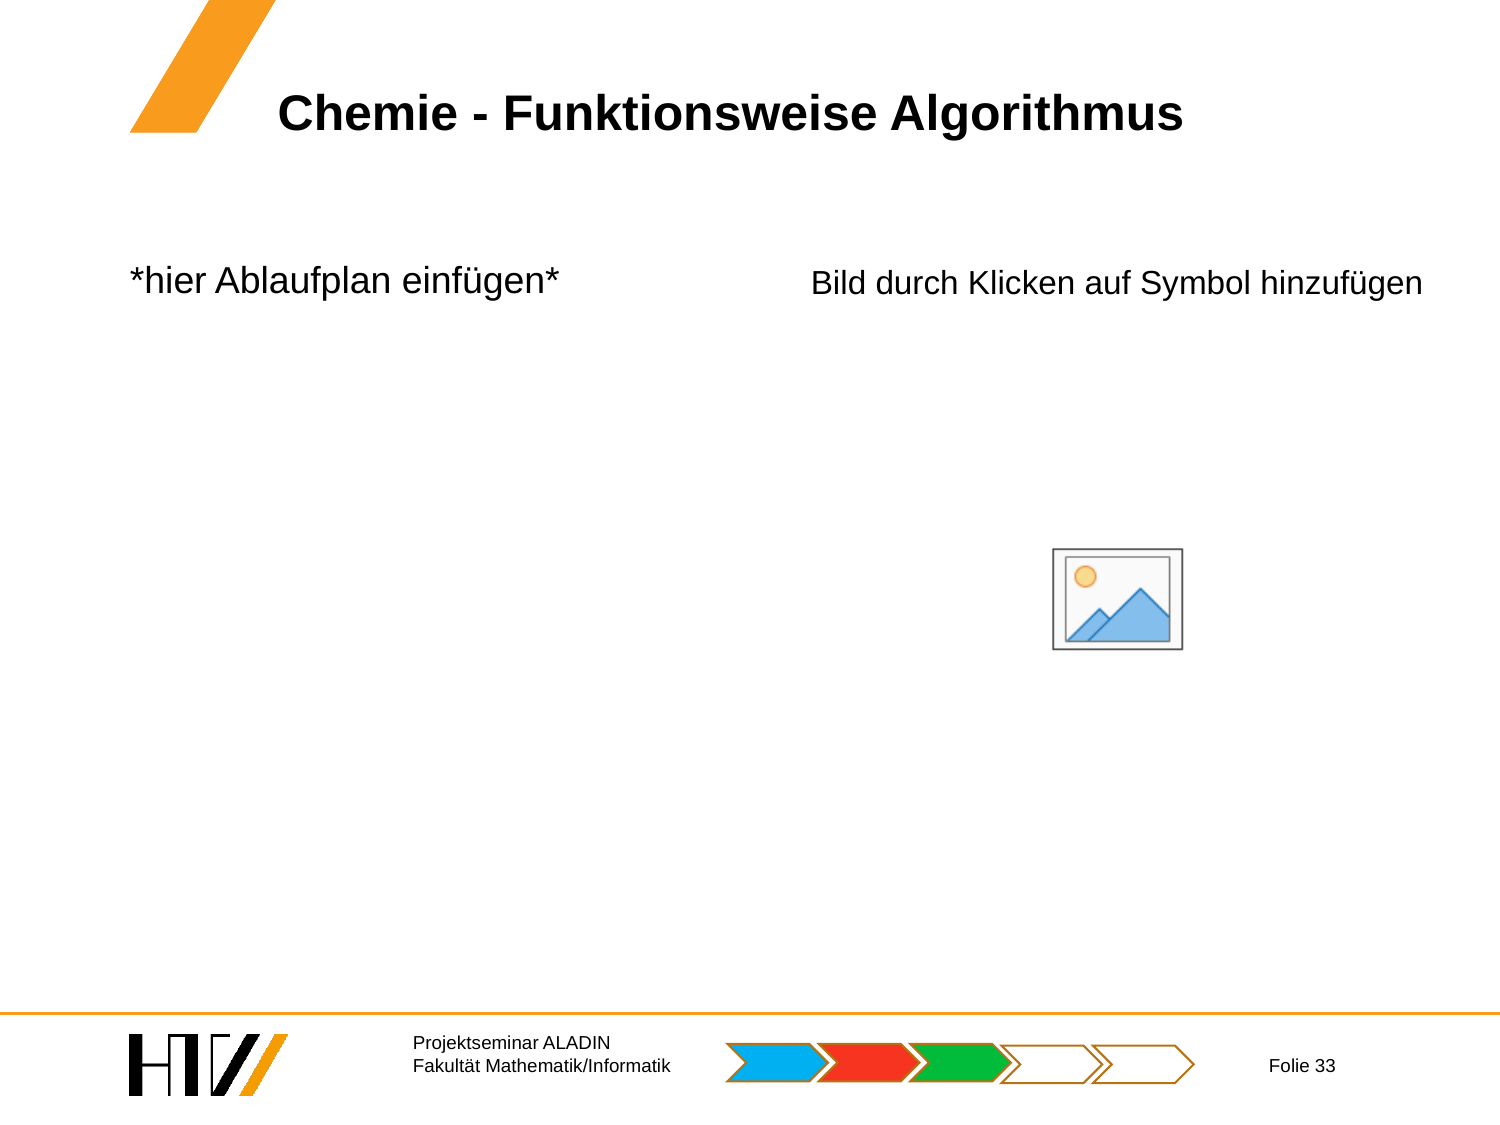

# Chemie - Funktionsweise Algorithmus
*hier Ablaufplan einfügen*